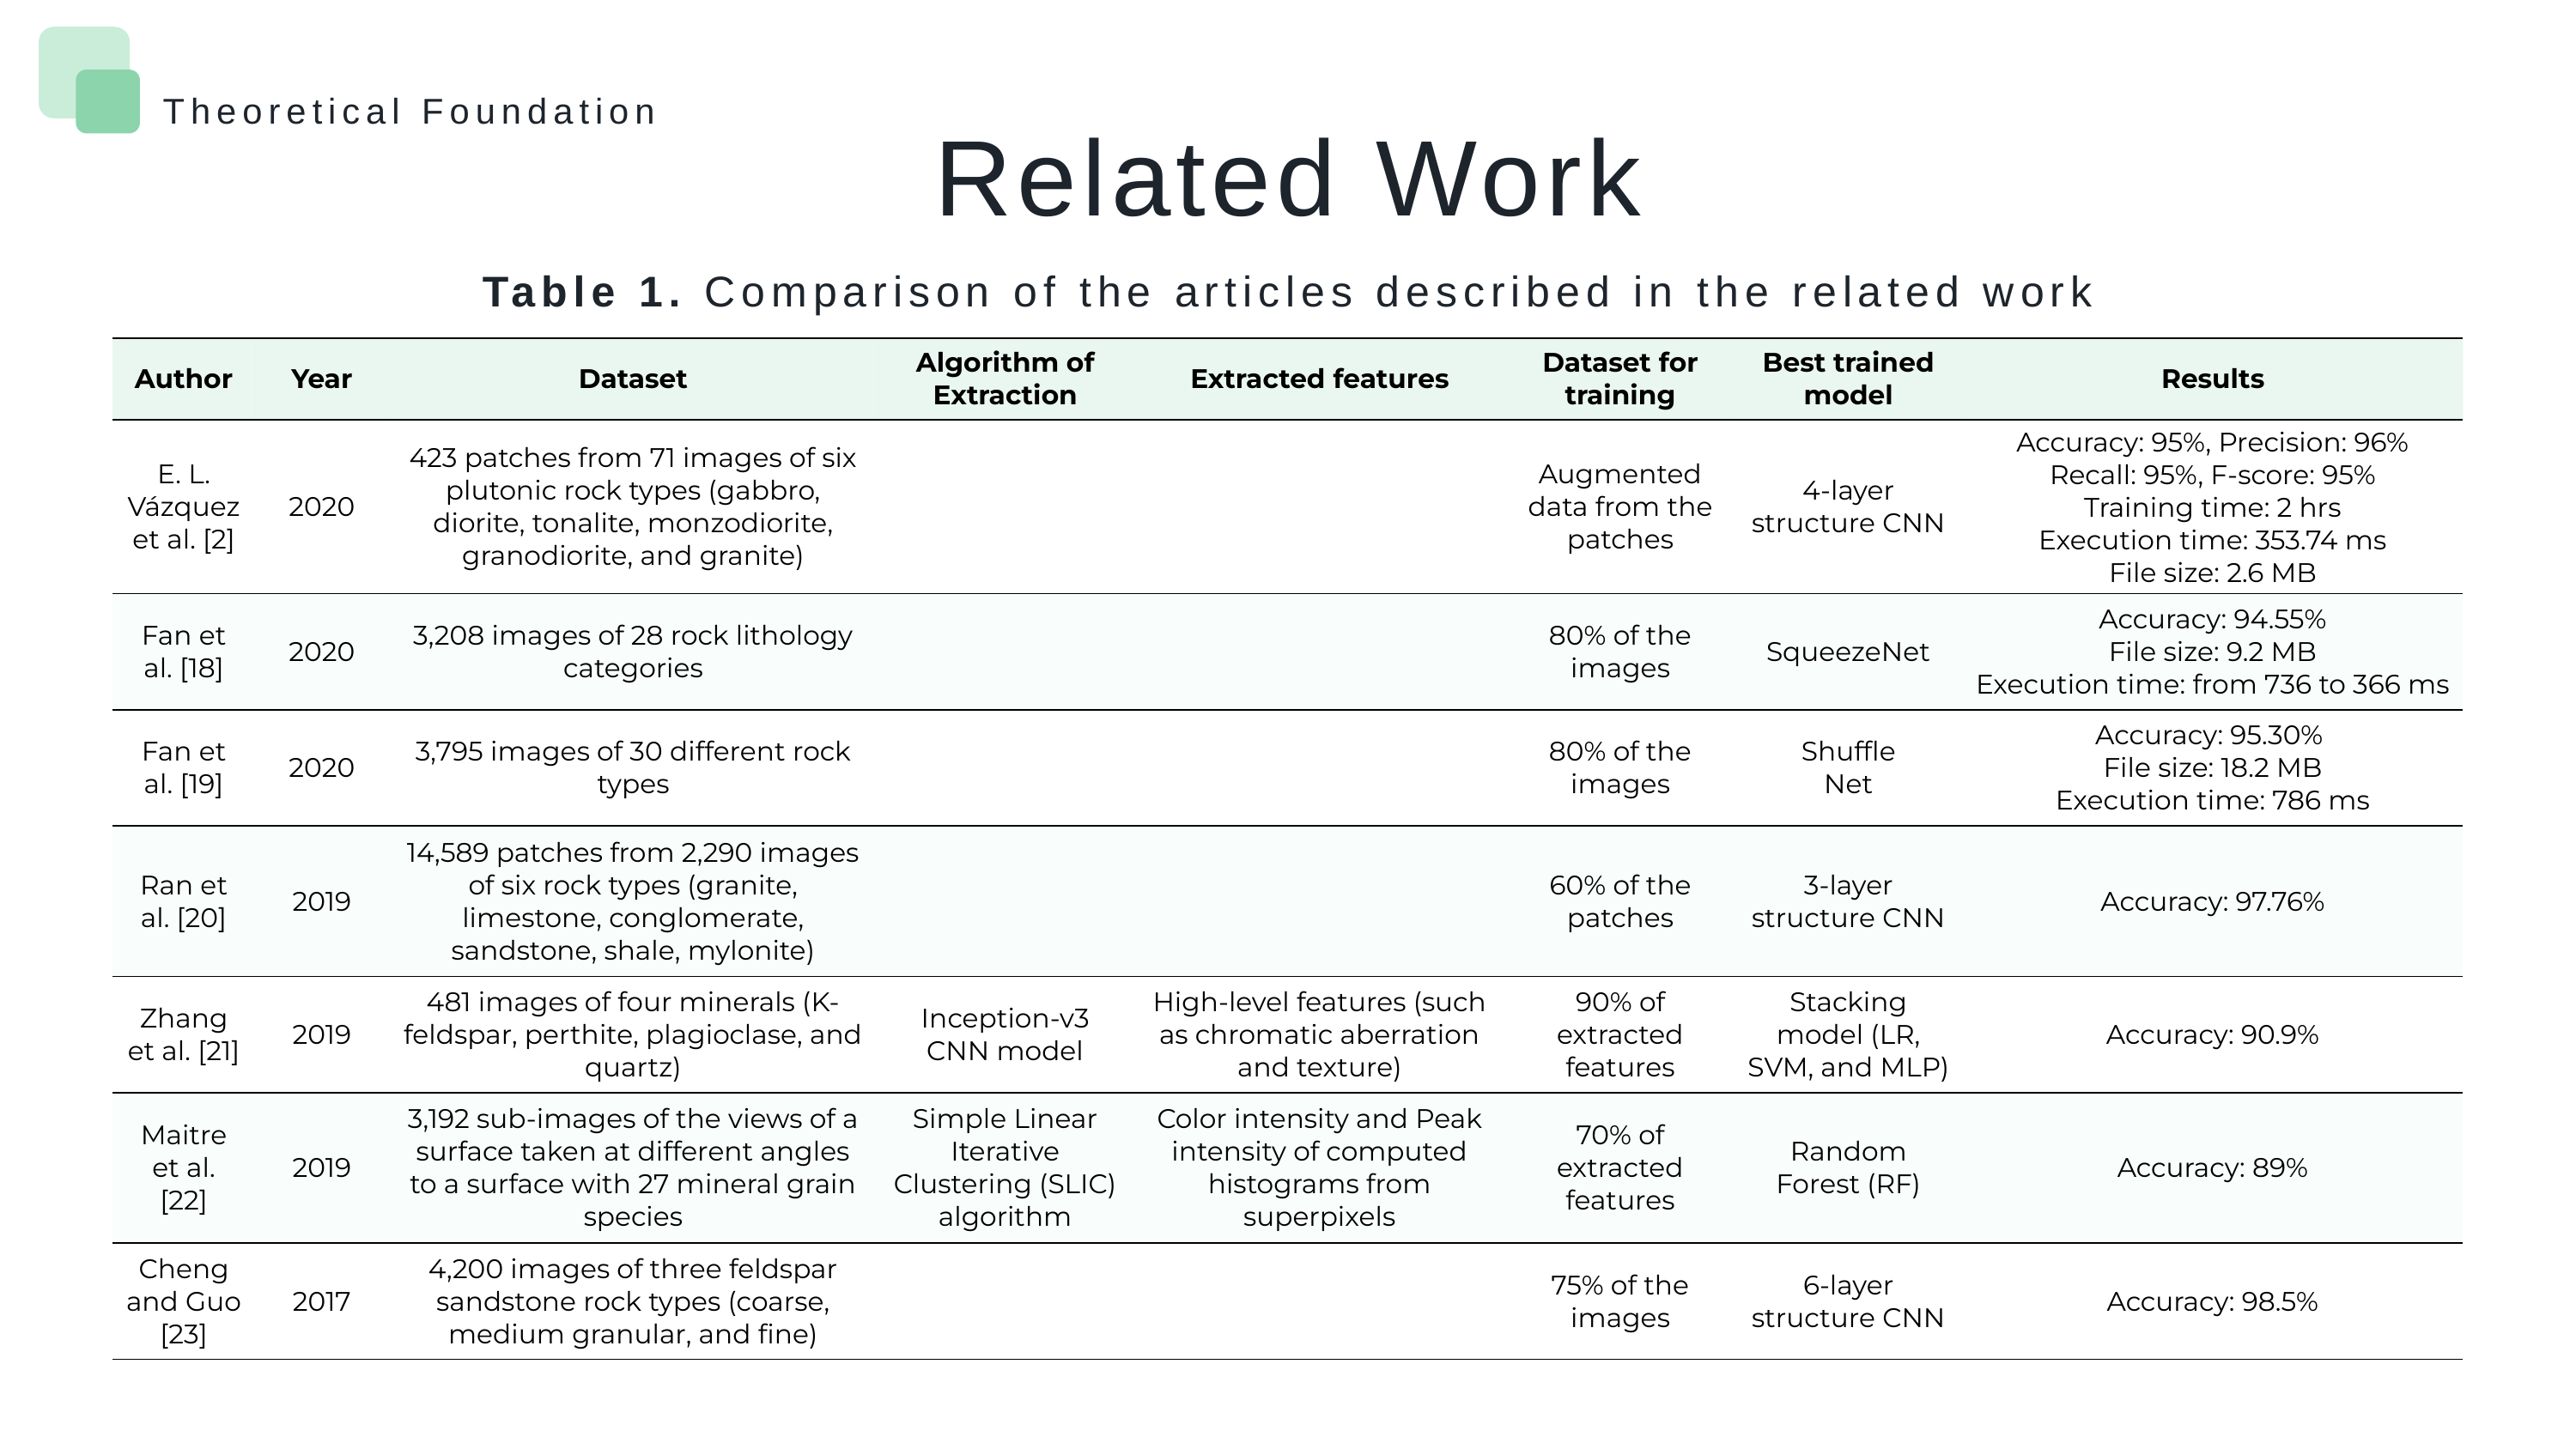

Theoretical Foundation
Related Work
Table 1. Comparison of the articles described in the related work
| Author | Year | Dataset | Algorithm of Extraction | Extracted features | Dataset for training | Best trained model | Results |
| --- | --- | --- | --- | --- | --- | --- | --- |
| E. L. Vázquez et al. [2] | 2020 | 423 patches from 71 images of six plutonic rock types (gabbro, diorite, tonalite, monzodiorite, granodiorite, and granite) |  |  | Augmented data from the patches | 4-layer structure CNN | Accuracy: 95%, Precision: 96% Recall: 95%, F-score: 95% Training time: 2 hrs Execution time: 353.74 ms File size: 2.6 MB |
| Fan et al. [18] | 2020 | 3,208 images of 28 rock lithology categories |  |  | 80% of the images | SqueezeNet | Accuracy: 94.55% File size: 9.2 MB Execution time: from 736 to 366 ms |
| Fan et al. [19] | 2020 | 3,795 images of 30 different rock types |  |  | 80% of the images | Shuffle Net | Accuracy: 95.30% File size: 18.2 MB Execution time: 786 ms |
| Ran et al. [20] | 2019 | 14,589 patches from 2,290 images of six rock types (granite, limestone, conglomerate, sandstone, shale, mylonite) |  |  | 60% of the patches | 3-layer structure CNN | Accuracy: 97.76% |
| Zhang et al. [21] | 2019 | 481 images of four minerals (K-feldspar, perthite, plagioclase, and quartz) | Inception-v3 CNN model | High-level features (such as chromatic aberration and texture) | 90% of extracted features | Stacking model (LR, SVM, and MLP) | Accuracy: 90.9% |
| Maitre et al. [22] | 2019 | 3,192 sub-images of the views of a surface taken at different angles to a surface with 27 mineral grain species | Simple Linear Iterative Clustering (SLIC) algorithm | Color intensity and Peak intensity of computed histograms from superpixels | 70% of extracted features | Random Forest (RF) | Accuracy: 89% |
| Cheng and Guo [23] | 2017 | 4,200 images of three feldspar sandstone rock types (coarse, medium granular, and fine) |  |  | 75% of the images | 6-layer structure CNN | Accuracy: 98.5% |